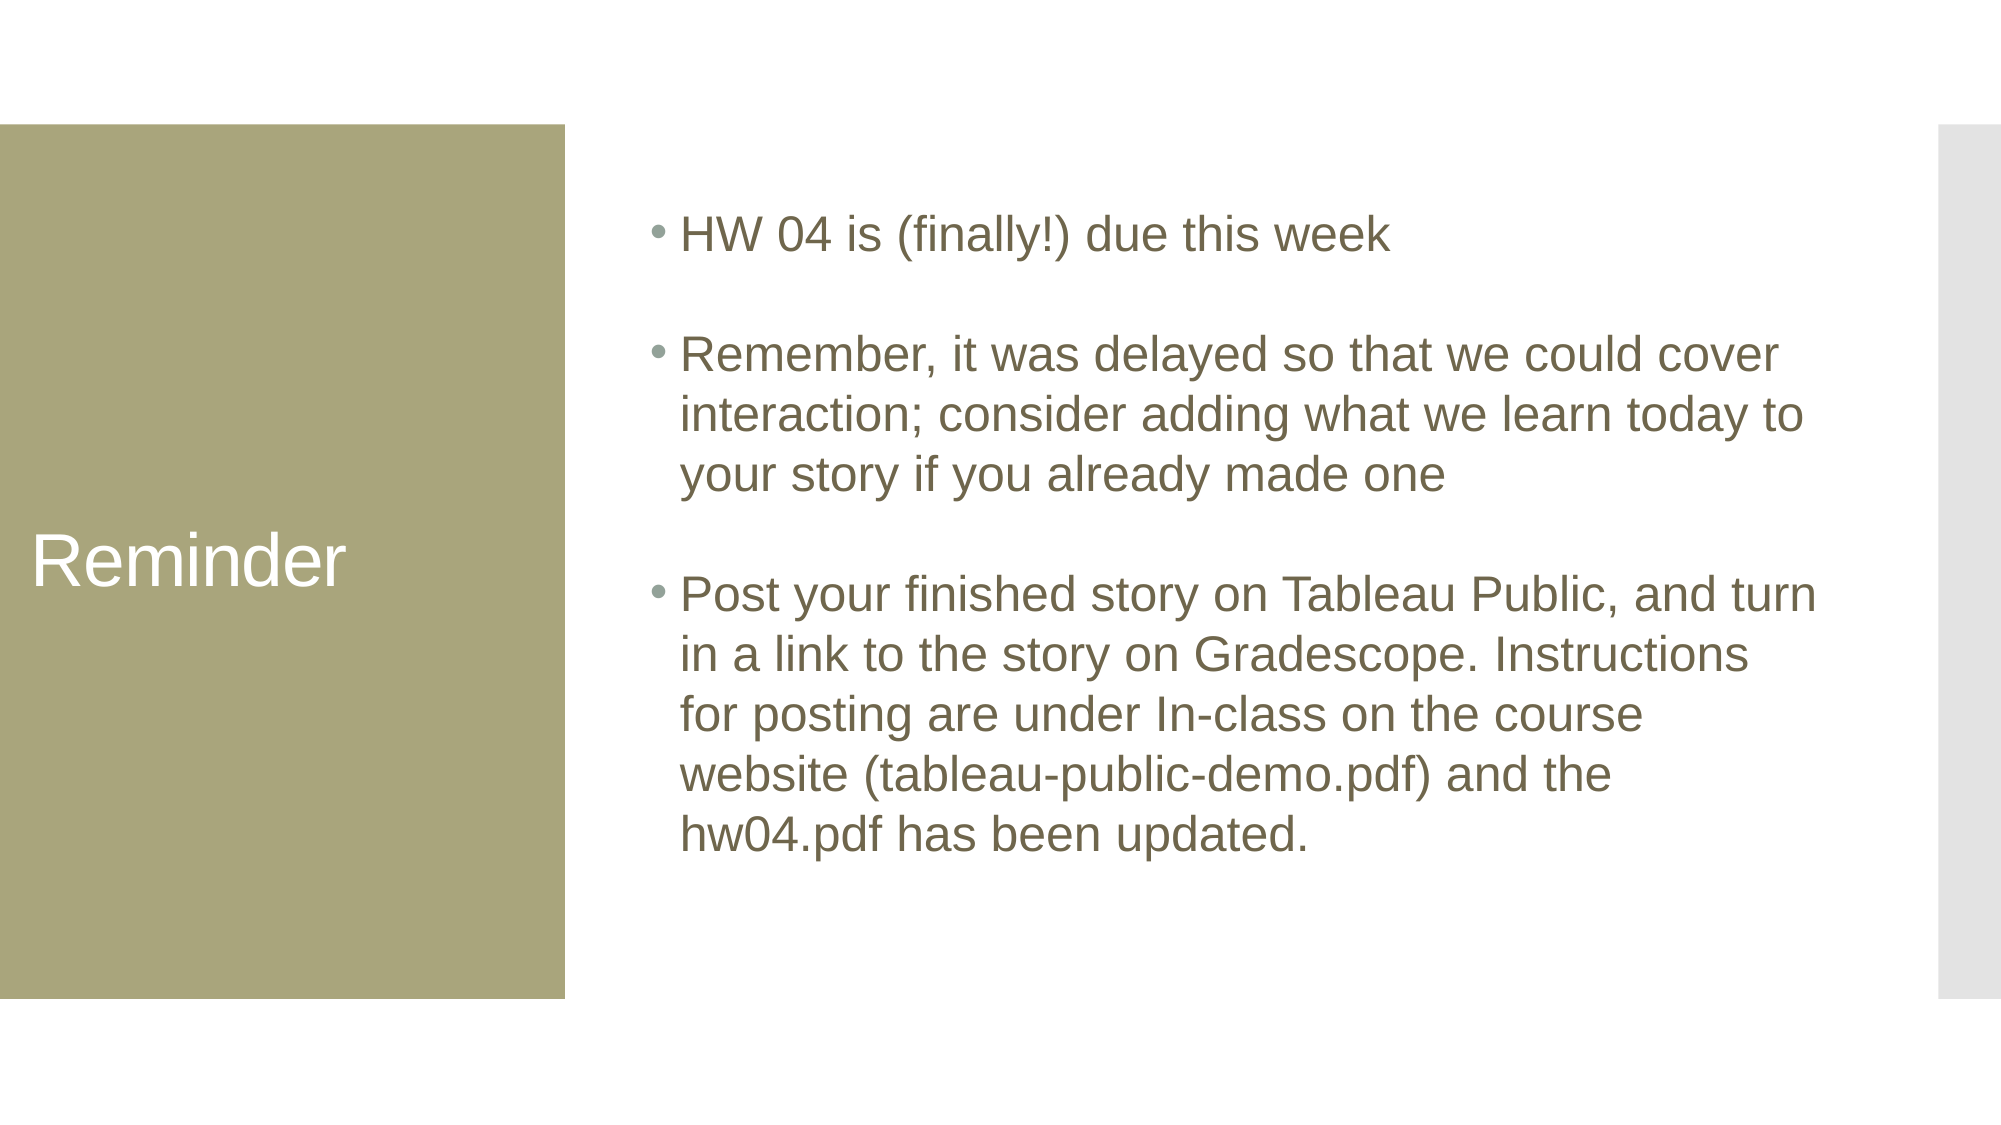

HW 04 is (finally!) due this week

Remember, it was delayed so that we could cover interaction; consider adding what we learn today to your story if you already made one

Post your finished story on Tableau Public, and turn in a link to the story on Gradescope. Instructions for posting are under In-class on the course website (tableau-public-demo.pdf) and the hw04.pdf has been updated.

# Reminder